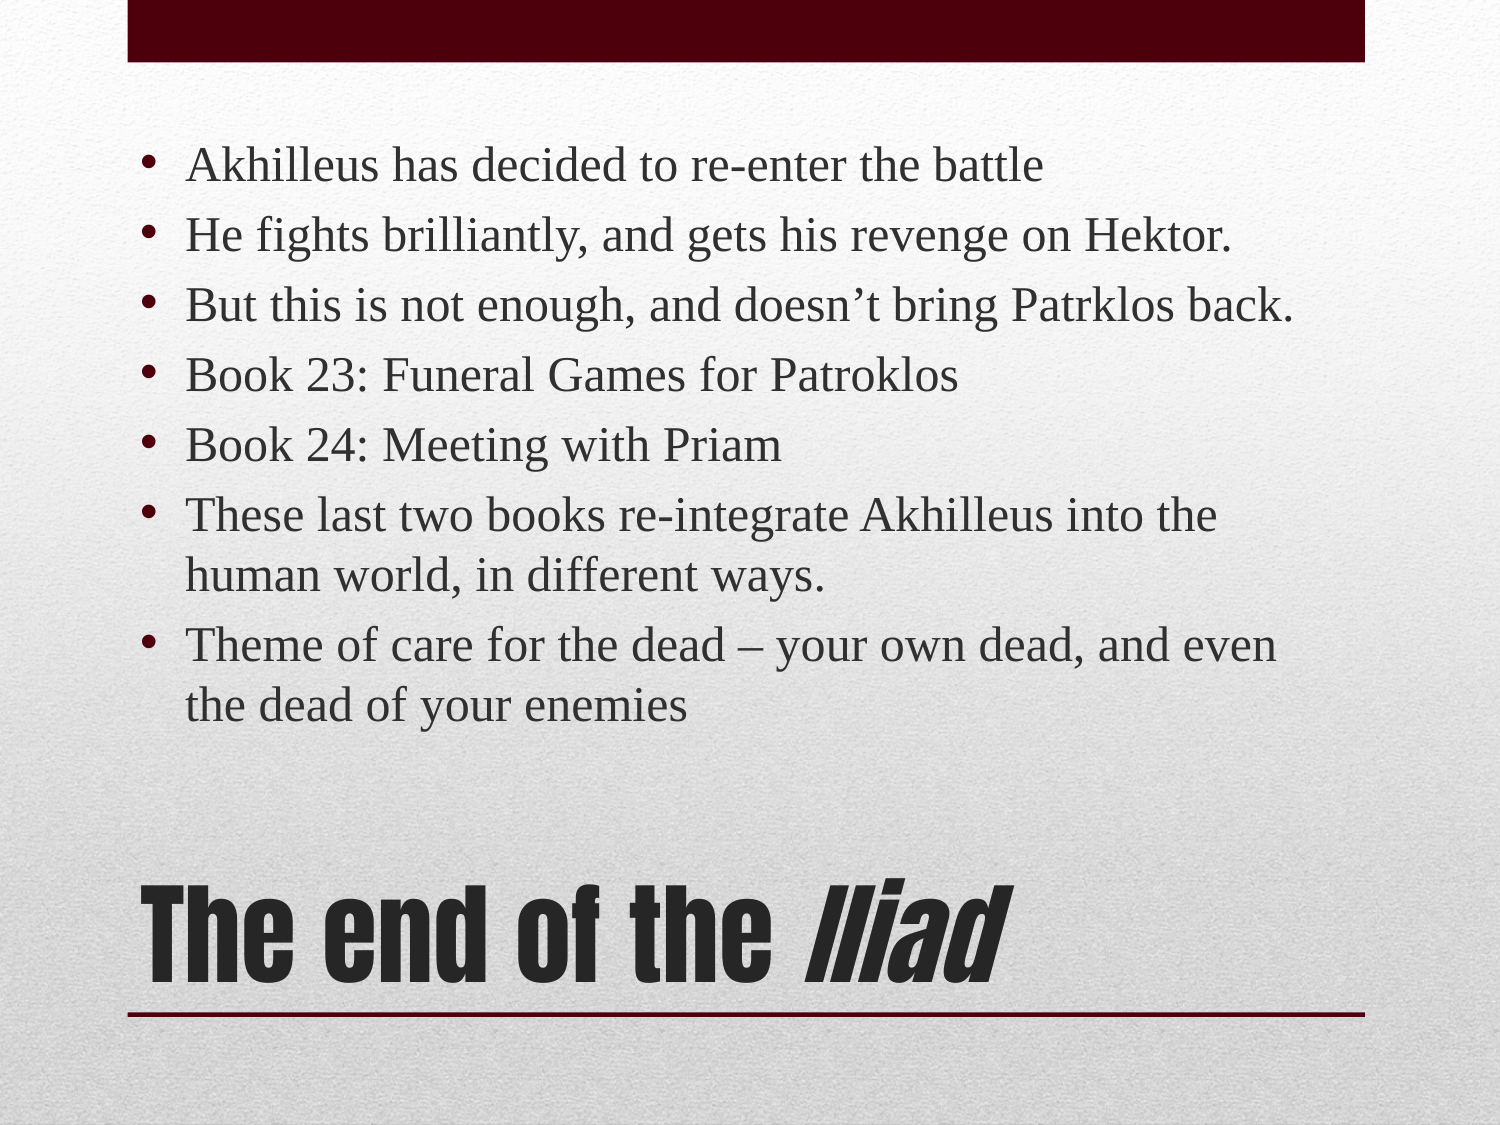

Akhilleus has decided to re-enter the battle
He fights brilliantly, and gets his revenge on Hektor.
But this is not enough, and doesn’t bring Patrklos back.
Book 23: Funeral Games for Patroklos
Book 24: Meeting with Priam
These last two books re-integrate Akhilleus into the human world, in different ways.
Theme of care for the dead – your own dead, and even the dead of your enemies
# The end of the Iliad